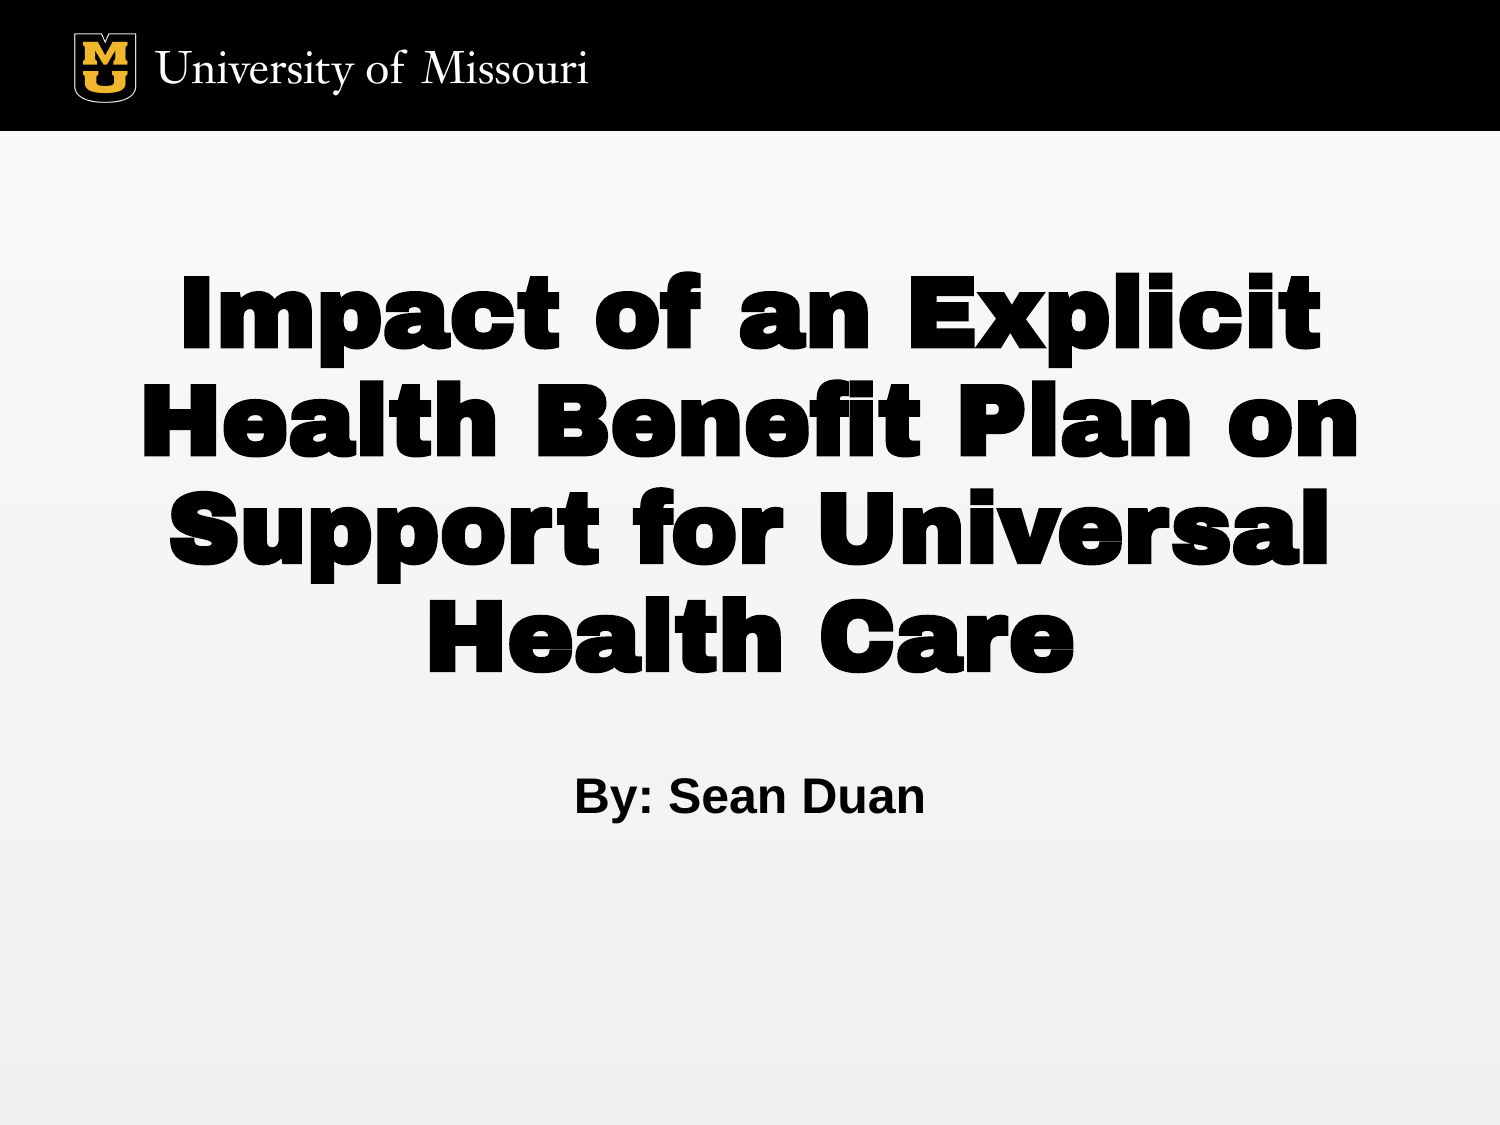

# Impact of an Explicit Health Benefit Plan on Support for Universal Health Care
By: Sean Duan